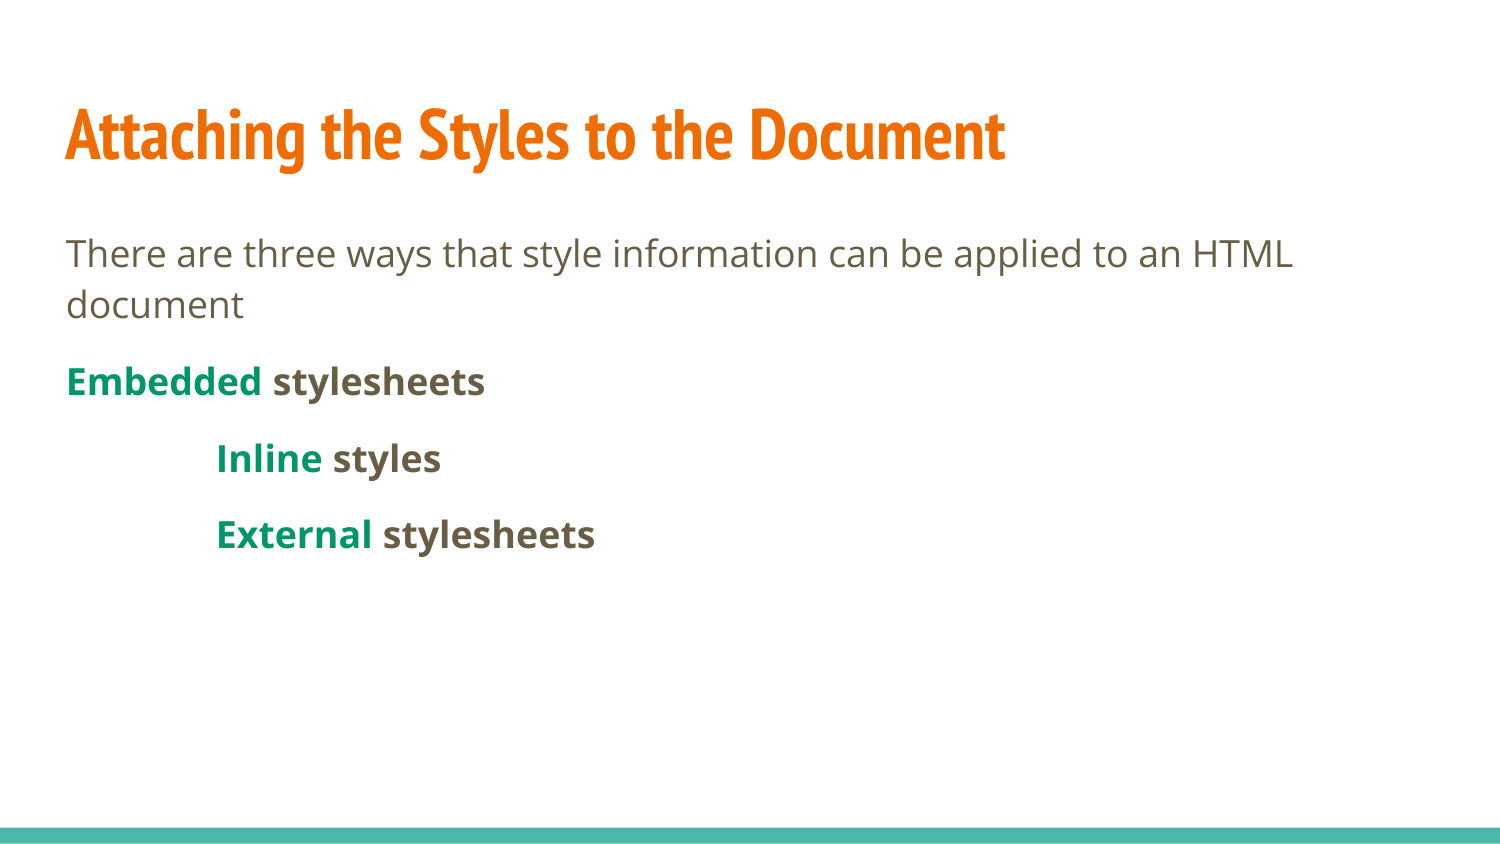

Attaching the Styles to the Document
There are three ways that style information can be applied to an HTML document
Embedded stylesheets
	Inline styles
	External stylesheets